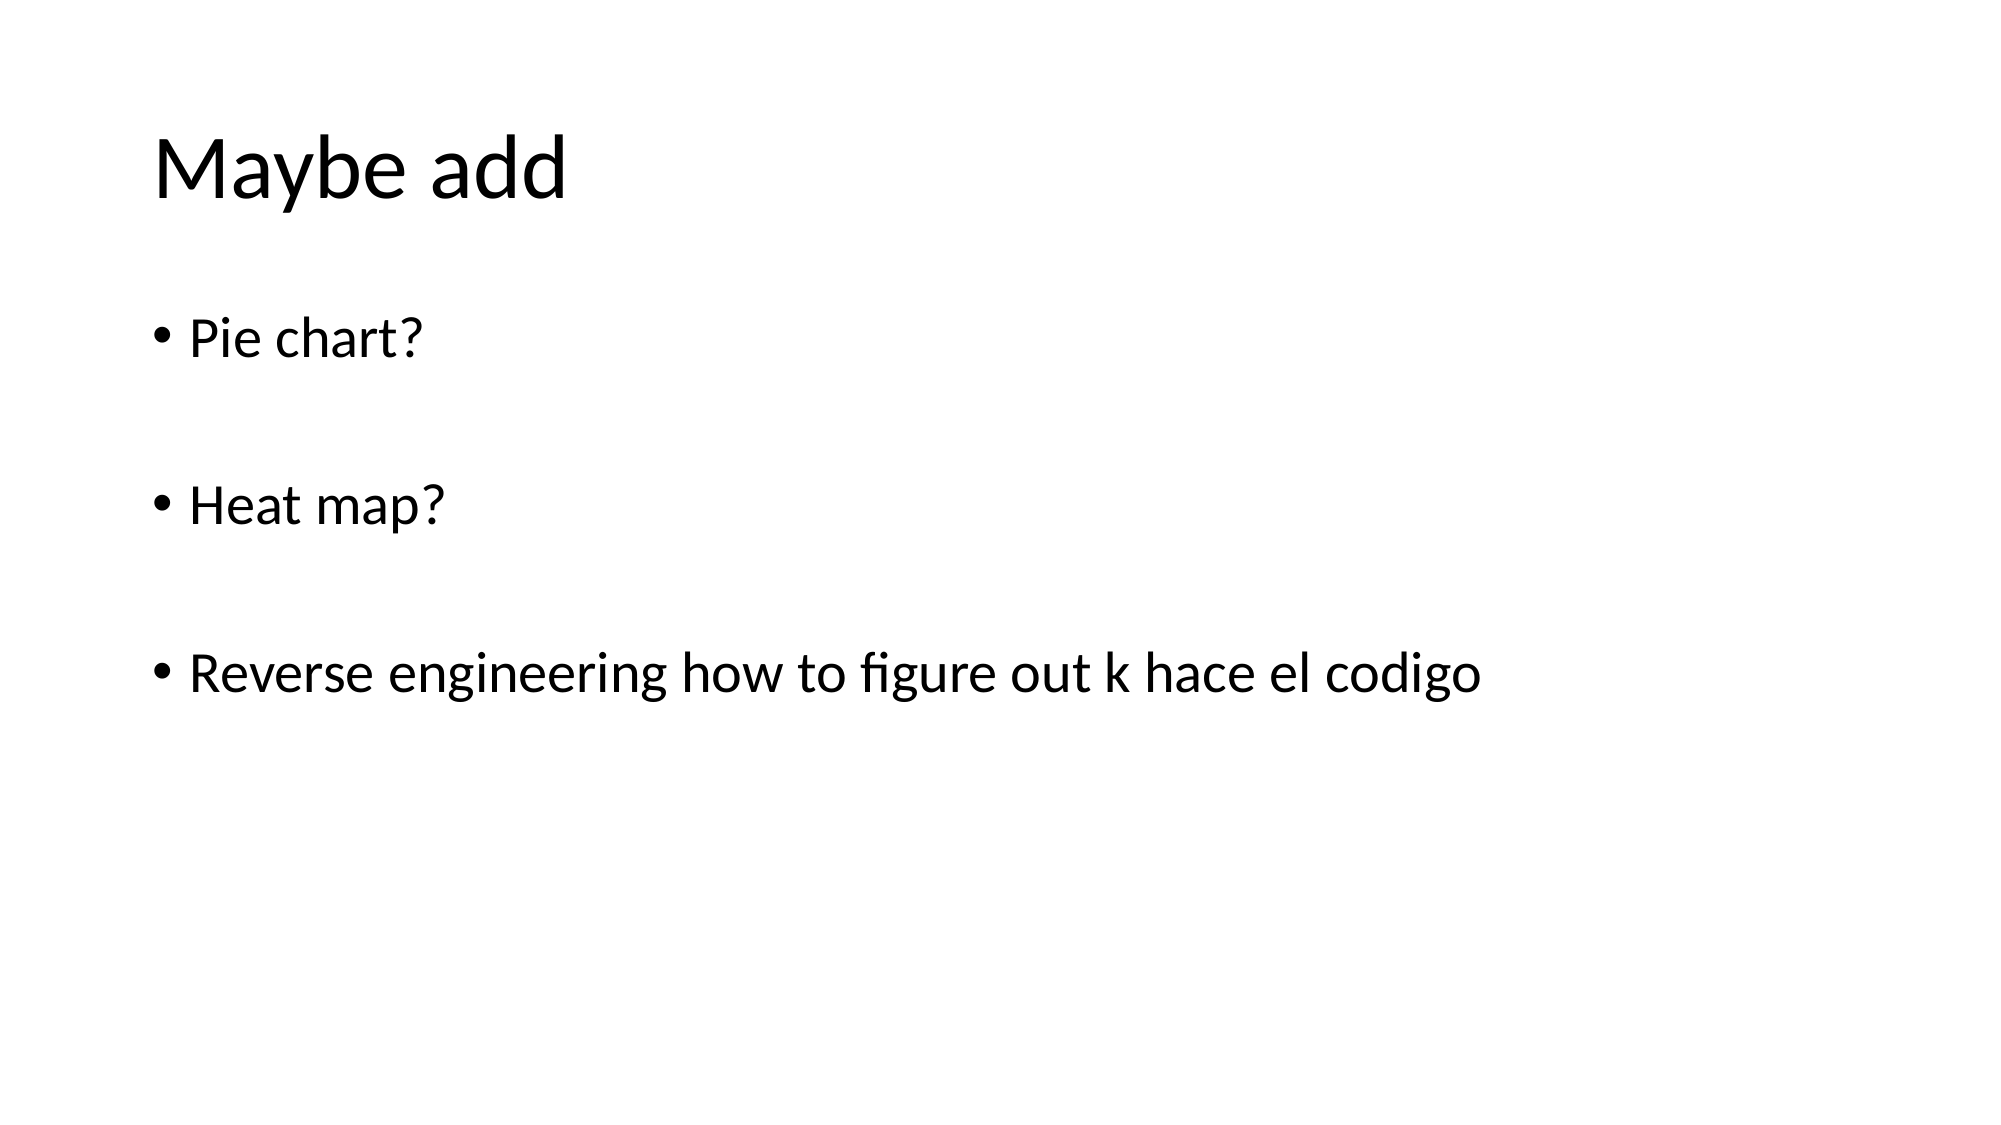

# Maybe add
Pie chart?

Heat map?

Reverse engineering how to figure out k hace el codigo